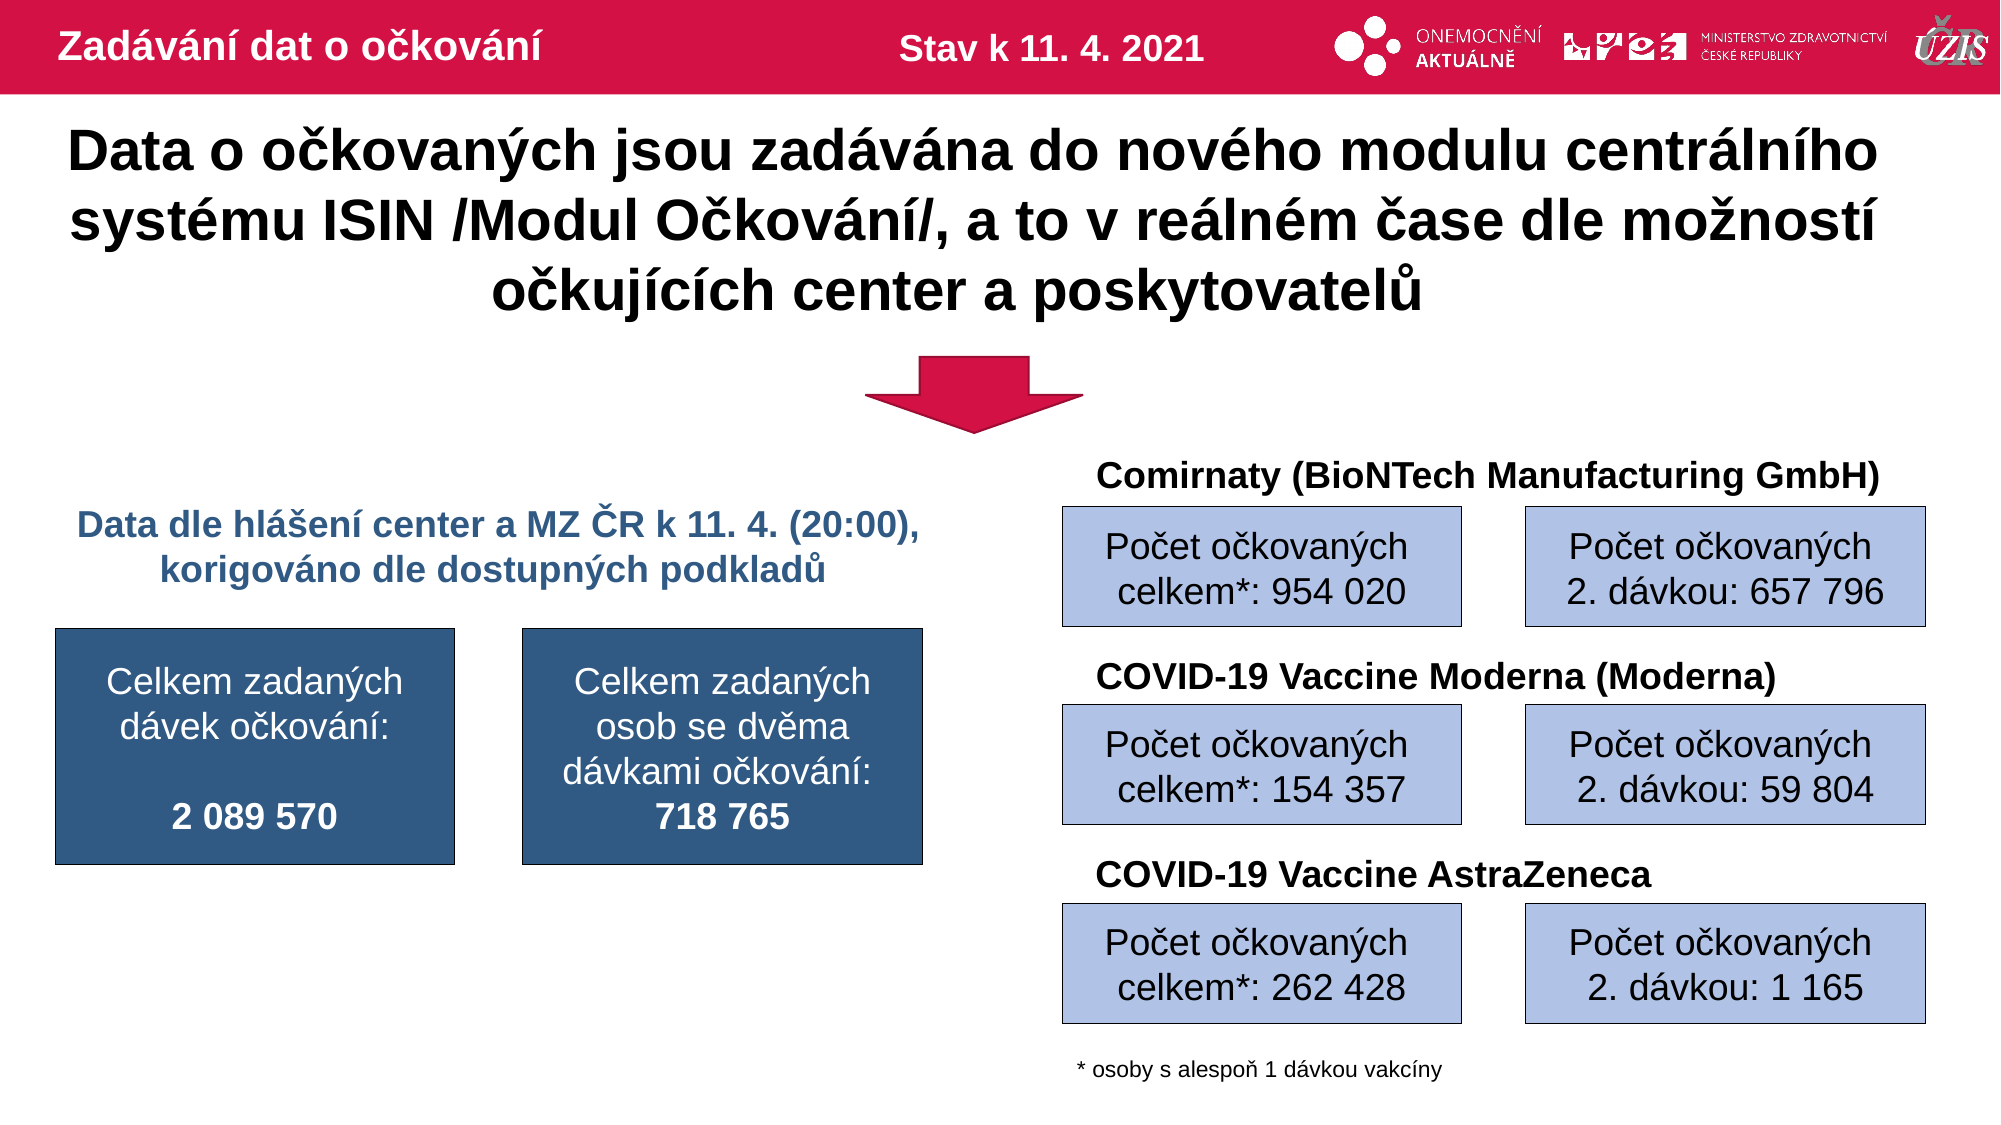

# Zadávání dat o očkování
Stav k 11. 4. 2021
Data o očkovaných jsou zadávána do nového modulu centrálního systému ISIN /Modul Očkování/, a to v reálném čase dle možností očkujících center a poskytovatelů

Comirnaty (BioNTech Manufacturing GmbH)
Data dle hlášení center a MZ ČR k 11. 4. (20:00), korigováno dle dostupných podkladů
Počet očkovaných
celkem*: 954 020
Počet očkovaných
2. dávkou: 657 796
Celkem zadaných dávek očkování:

2 089 570
Celkem zadaných osob se dvěma dávkami očkování:
718 765
COVID-19 Vaccine Moderna (Moderna)
Počet očkovaných
celkem*: 154 357
Počet očkovaných
2. dávkou: 59 804
COVID-19 Vaccine AstraZeneca
Počet očkovaných
celkem*: 262 428
Počet očkovaných
2. dávkou: 1 165
* osoby s alespoň 1 dávkou vakcíny